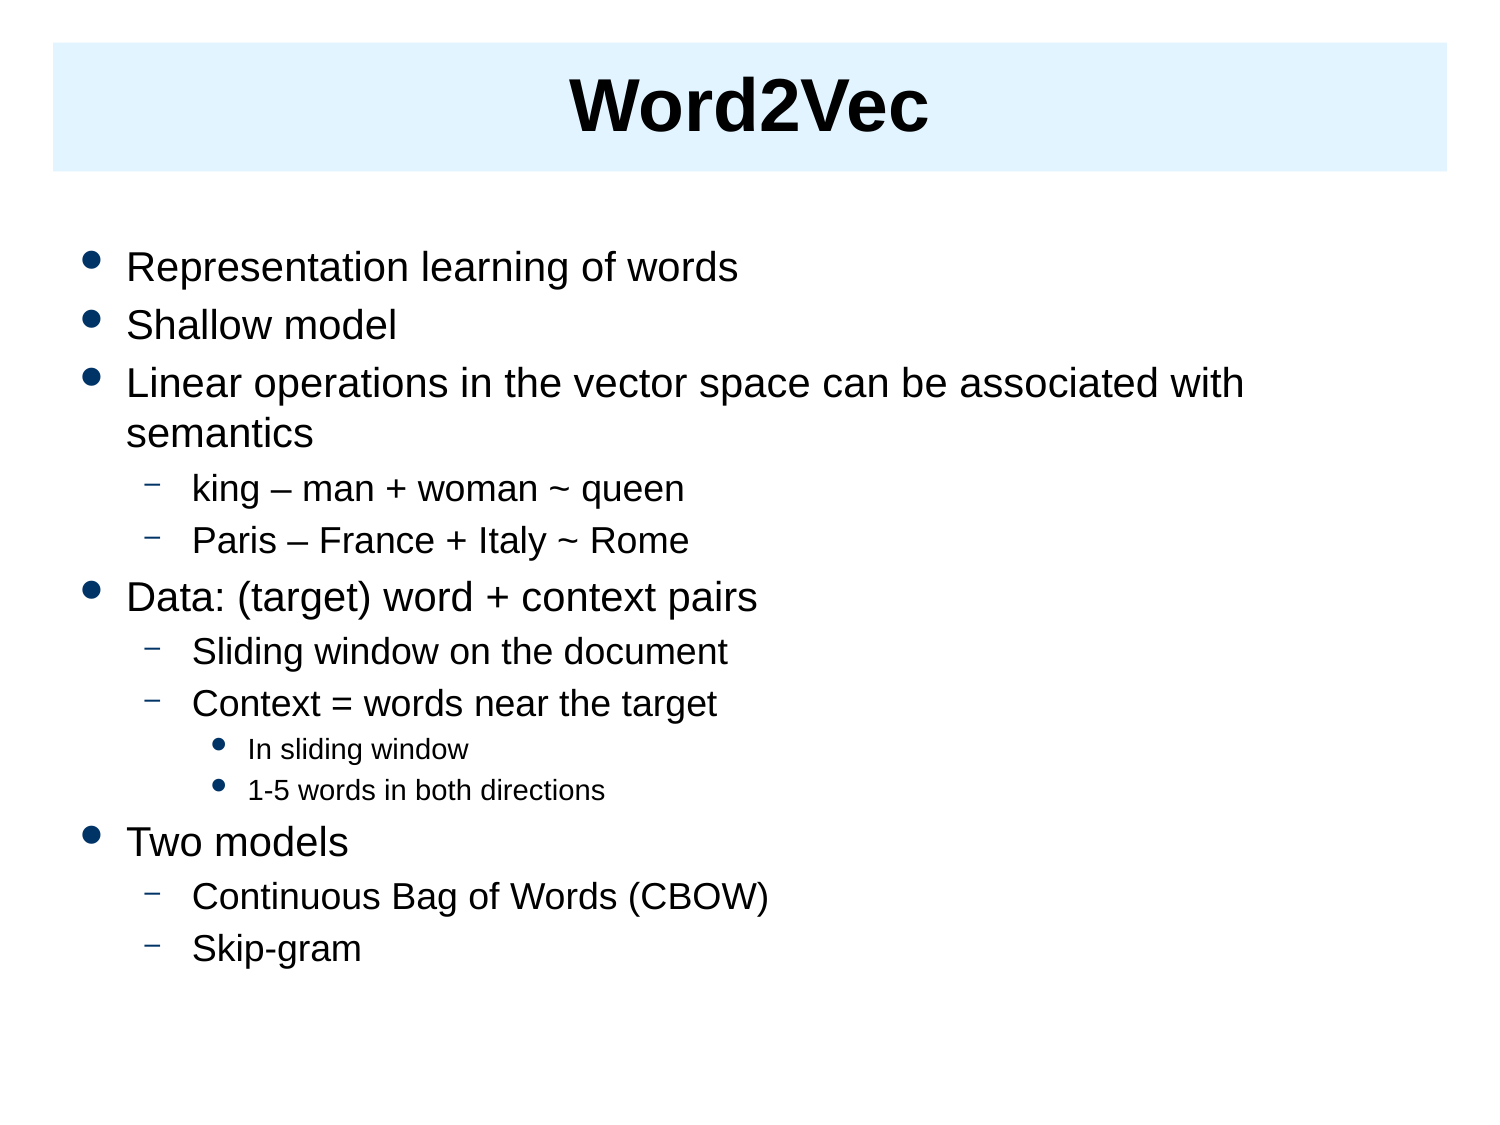

# Word2Vec
Representation learning of words
Shallow model
Linear operations in the vector space can be associated with semantics
king – man + woman ~ queen
Paris – France + Italy ~ Rome
Data: (target) word + context pairs
Sliding window on the document
Context = words near the target
In sliding window
1-5 words in both directions
Two models
Continuous Bag of Words (CBOW)
Skip-gram